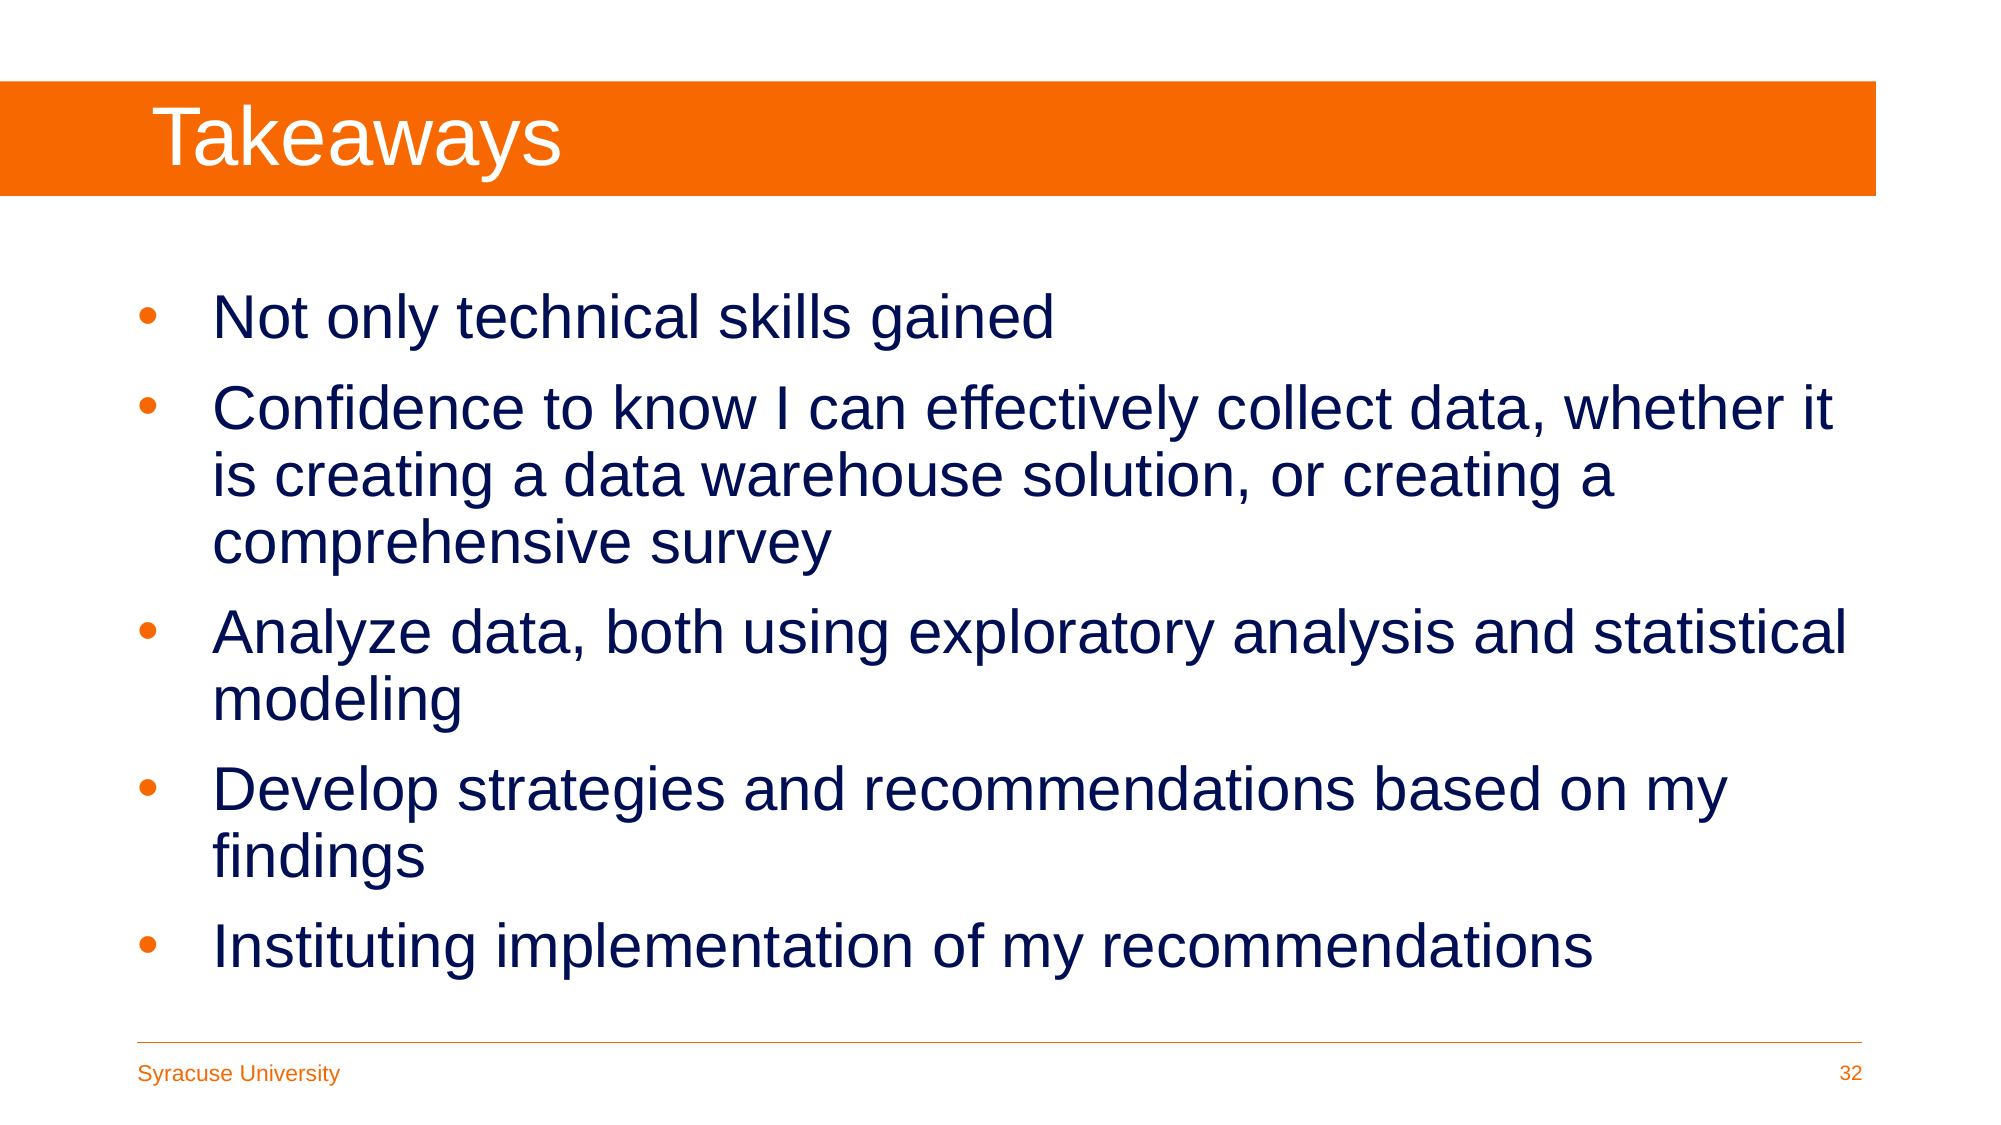

# Takeaways

Not only technical skills gained
Confidence to know I can effectively collect data, whether it is creating a data warehouse solution, or creating a comprehensive survey
Analyze data, both using exploratory analysis and statistical modeling
Develop strategies and recommendations based on my findings
Instituting implementation of my recommendations